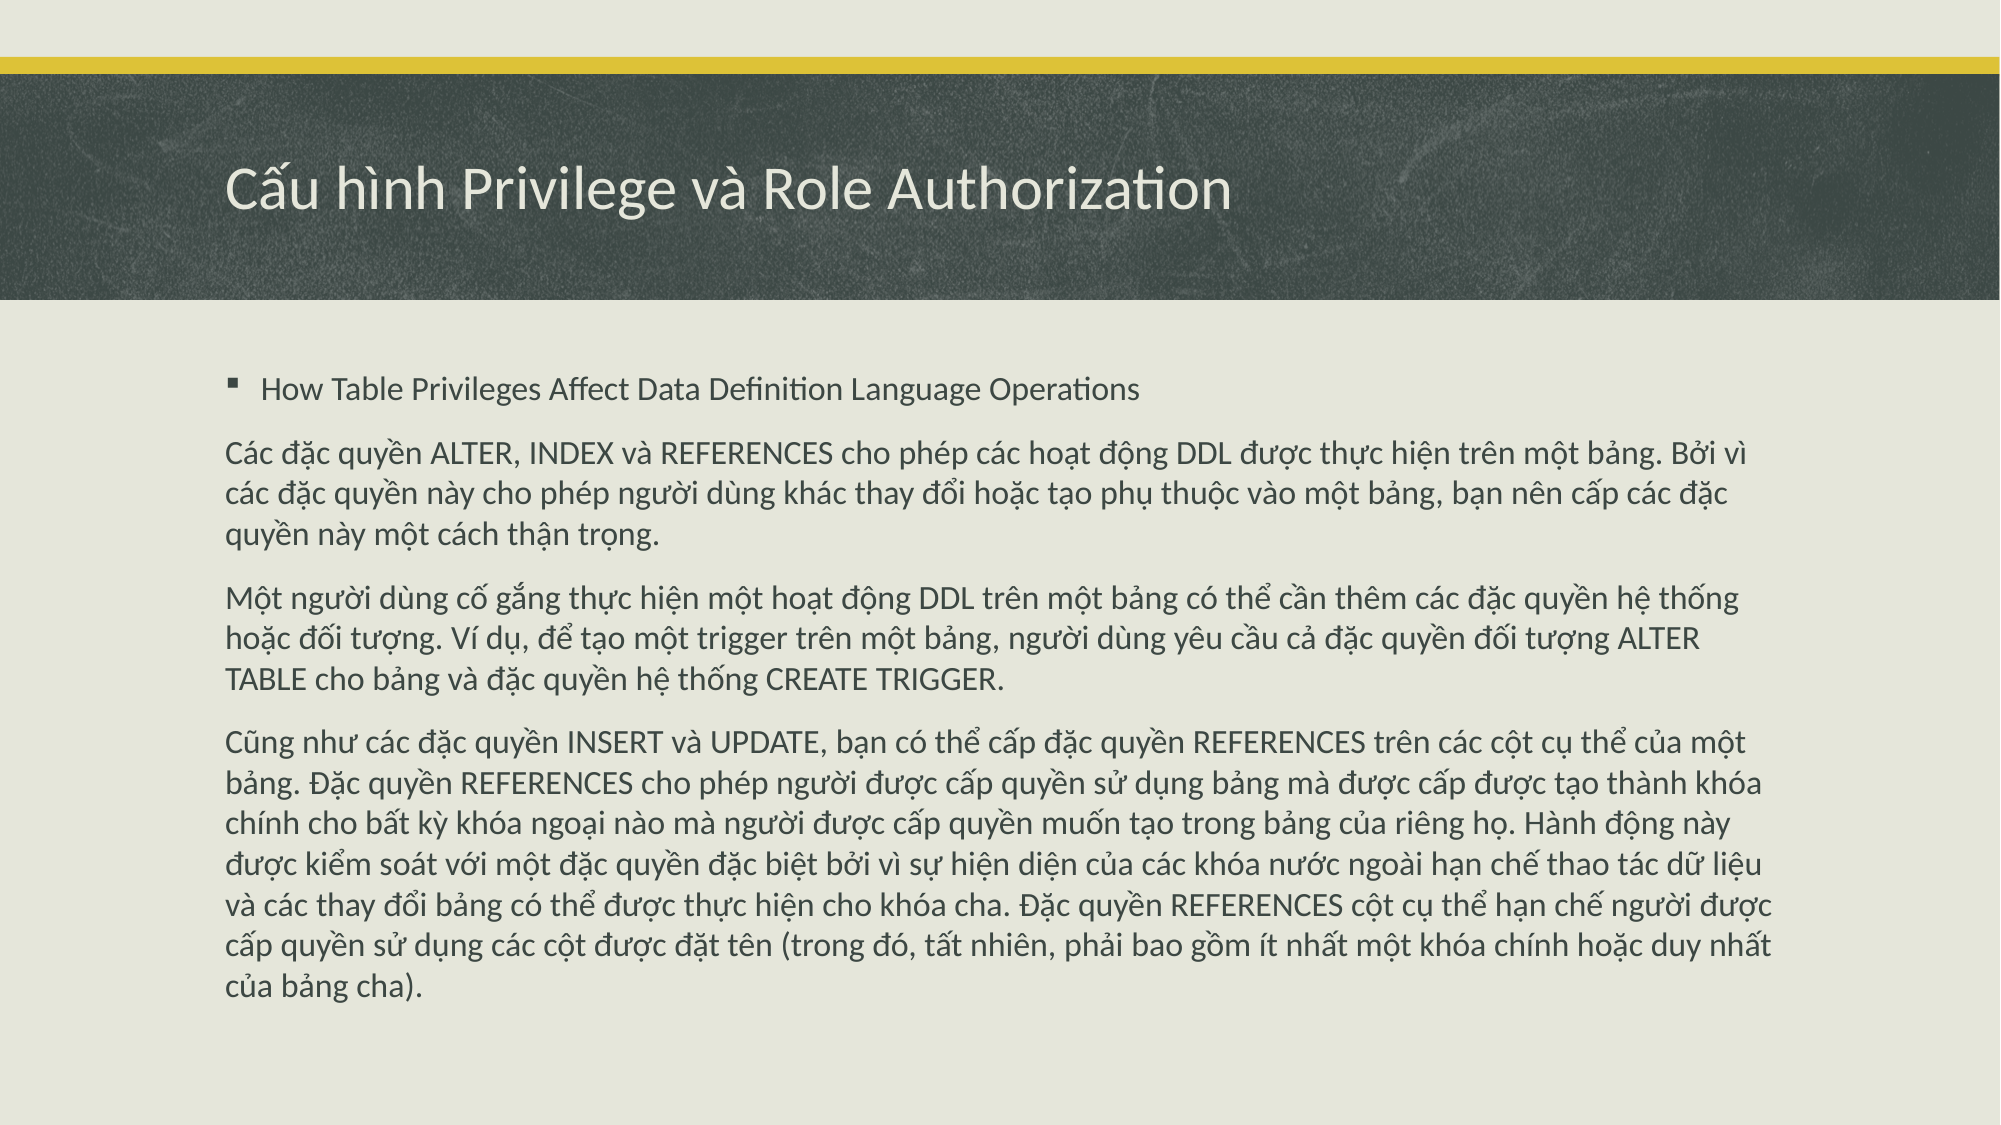

# Cấu hình Privilege và Role Authorization
How Table Privileges Affect Data Definition Language Operations
Các đặc quyền ALTER, INDEX và REFERENCES cho phép các hoạt động DDL được thực hiện trên một bảng. Bởi vì các đặc quyền này cho phép người dùng khác thay đổi hoặc tạo phụ thuộc vào một bảng, bạn nên cấp các đặc quyền này một cách thận trọng.
Một người dùng cố gắng thực hiện một hoạt động DDL trên một bảng có thể cần thêm các đặc quyền hệ thống hoặc đối tượng. Ví dụ, để tạo một trigger trên một bảng, người dùng yêu cầu cả đặc quyền đối tượng ALTER TABLE cho bảng và đặc quyền hệ thống CREATE TRIGGER.
Cũng như các đặc quyền INSERT và UPDATE, bạn có thể cấp đặc quyền REFERENCES trên các cột cụ thể của một bảng. Đặc quyền REFERENCES cho phép người được cấp quyền sử dụng bảng mà được cấp được tạo thành khóa chính cho bất kỳ khóa ngoại nào mà người được cấp quyền muốn tạo trong bảng của riêng họ. Hành động này được kiểm soát với một đặc quyền đặc biệt bởi vì sự hiện diện của các khóa nước ngoài hạn chế thao tác dữ liệu và các thay đổi bảng có thể được thực hiện cho khóa cha. Đặc quyền REFERENCES cột cụ thể hạn chế người được cấp quyền sử dụng các cột được đặt tên (trong đó, tất nhiên, phải bao gồm ít nhất một khóa chính hoặc duy nhất của bảng cha).